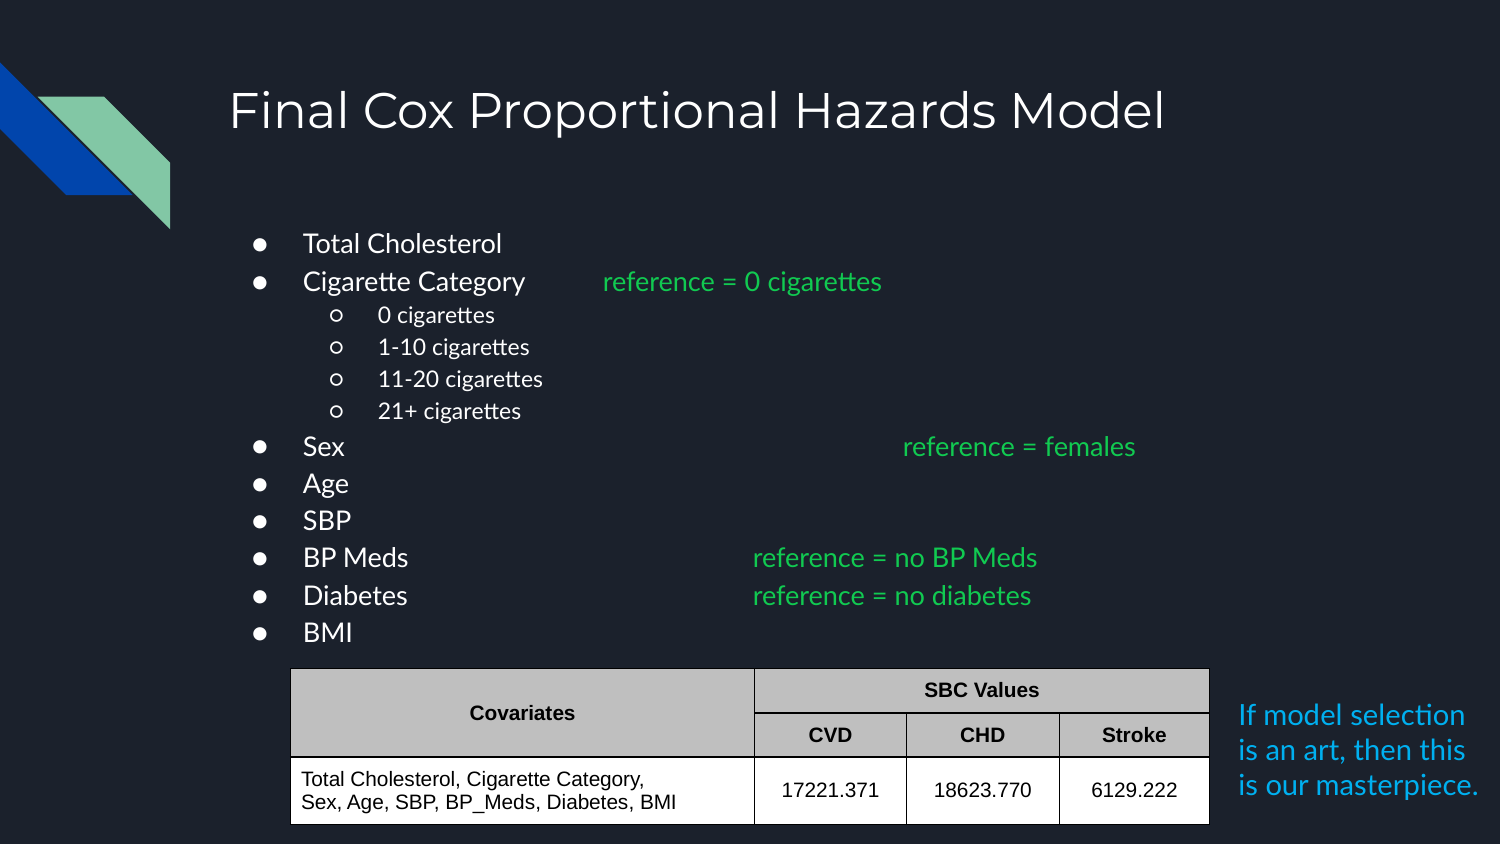

# Final Cox Proportional Hazards Model
Total Cholesterol
Cigarette Category	reference = 0 cigarettes
0 cigarettes
1-10 cigarettes
11-20 cigarettes
21+ cigarettes
Sex				reference = females
Age
SBP
BP Meds			reference = no BP Meds
Diabetes			reference = no diabetes
BMI
| Covariates | SBC Values |  |  |
| --- | --- | --- | --- |
|  | CVD | CHD | Stroke |
| Total Cholesterol, Cigarette Category, Sex, Age, SBP, BP\_Meds, Diabetes, BMI | 17221.371 | 18623.770 | 6129.222 |
If model selection is an art, then this is our masterpiece.